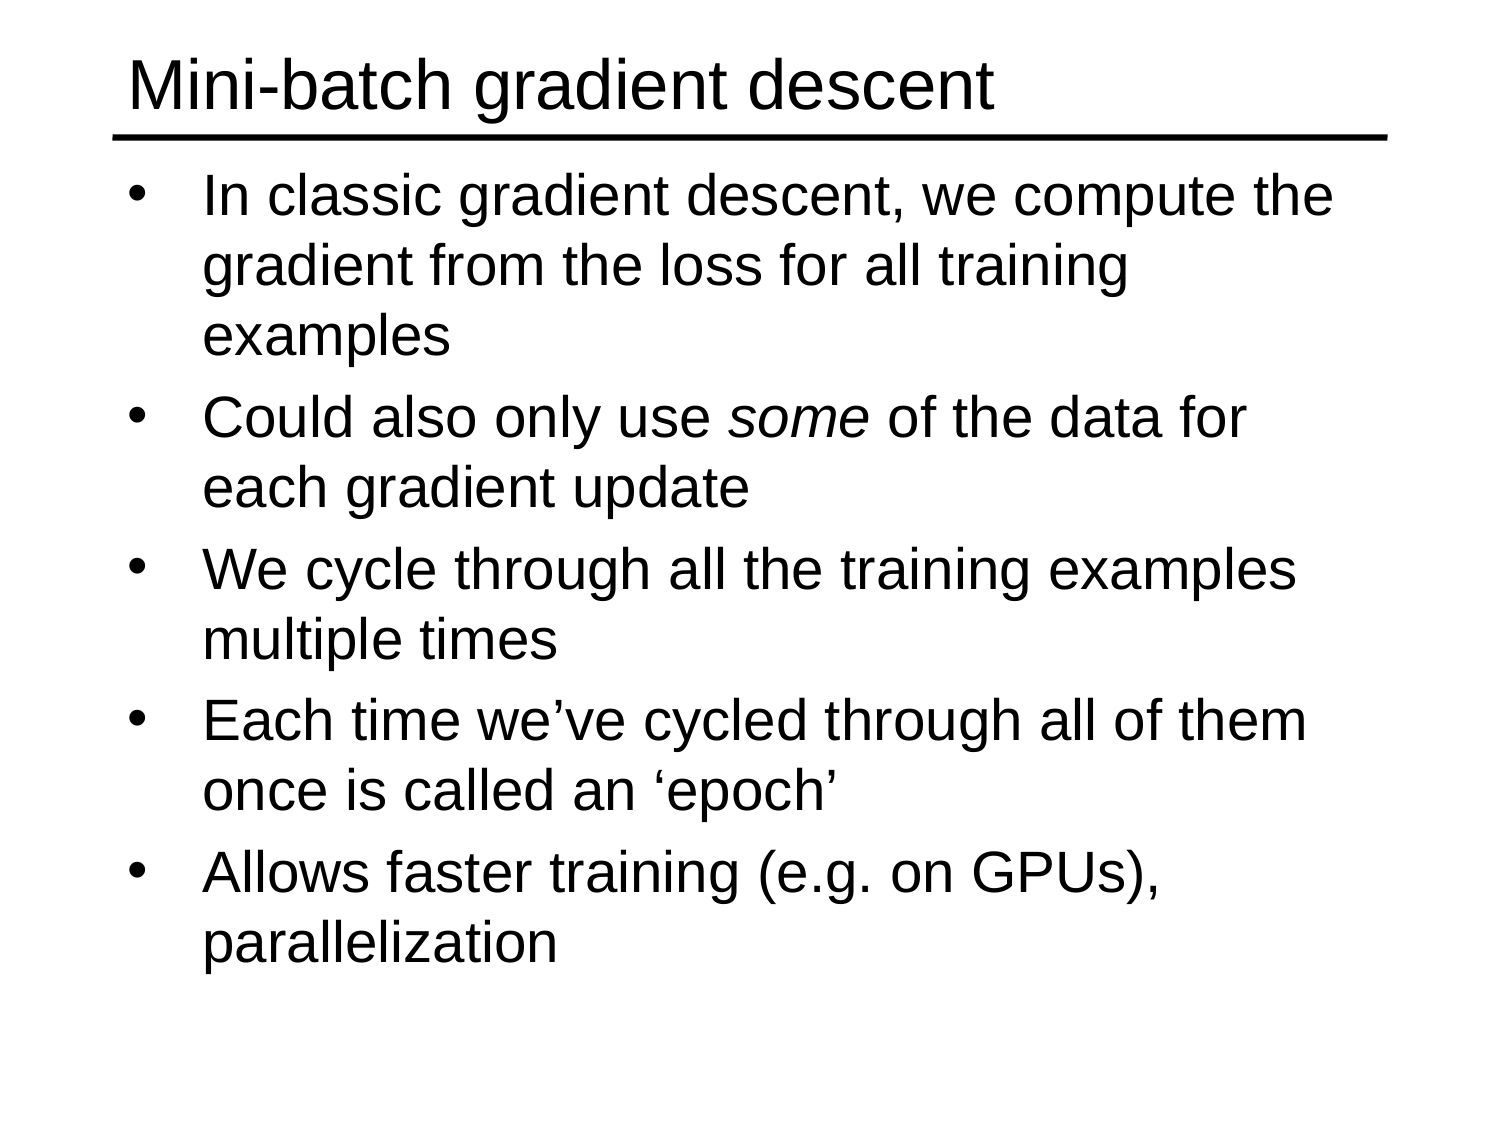

# Mini-batch gradient descent
In classic gradient descent, we compute the gradient from the loss for all training examples
Could also only use some of the data for each gradient update
We cycle through all the training examples multiple times
Each time we’ve cycled through all of them once is called an ‘epoch’
Allows faster training (e.g. on GPUs), parallelization